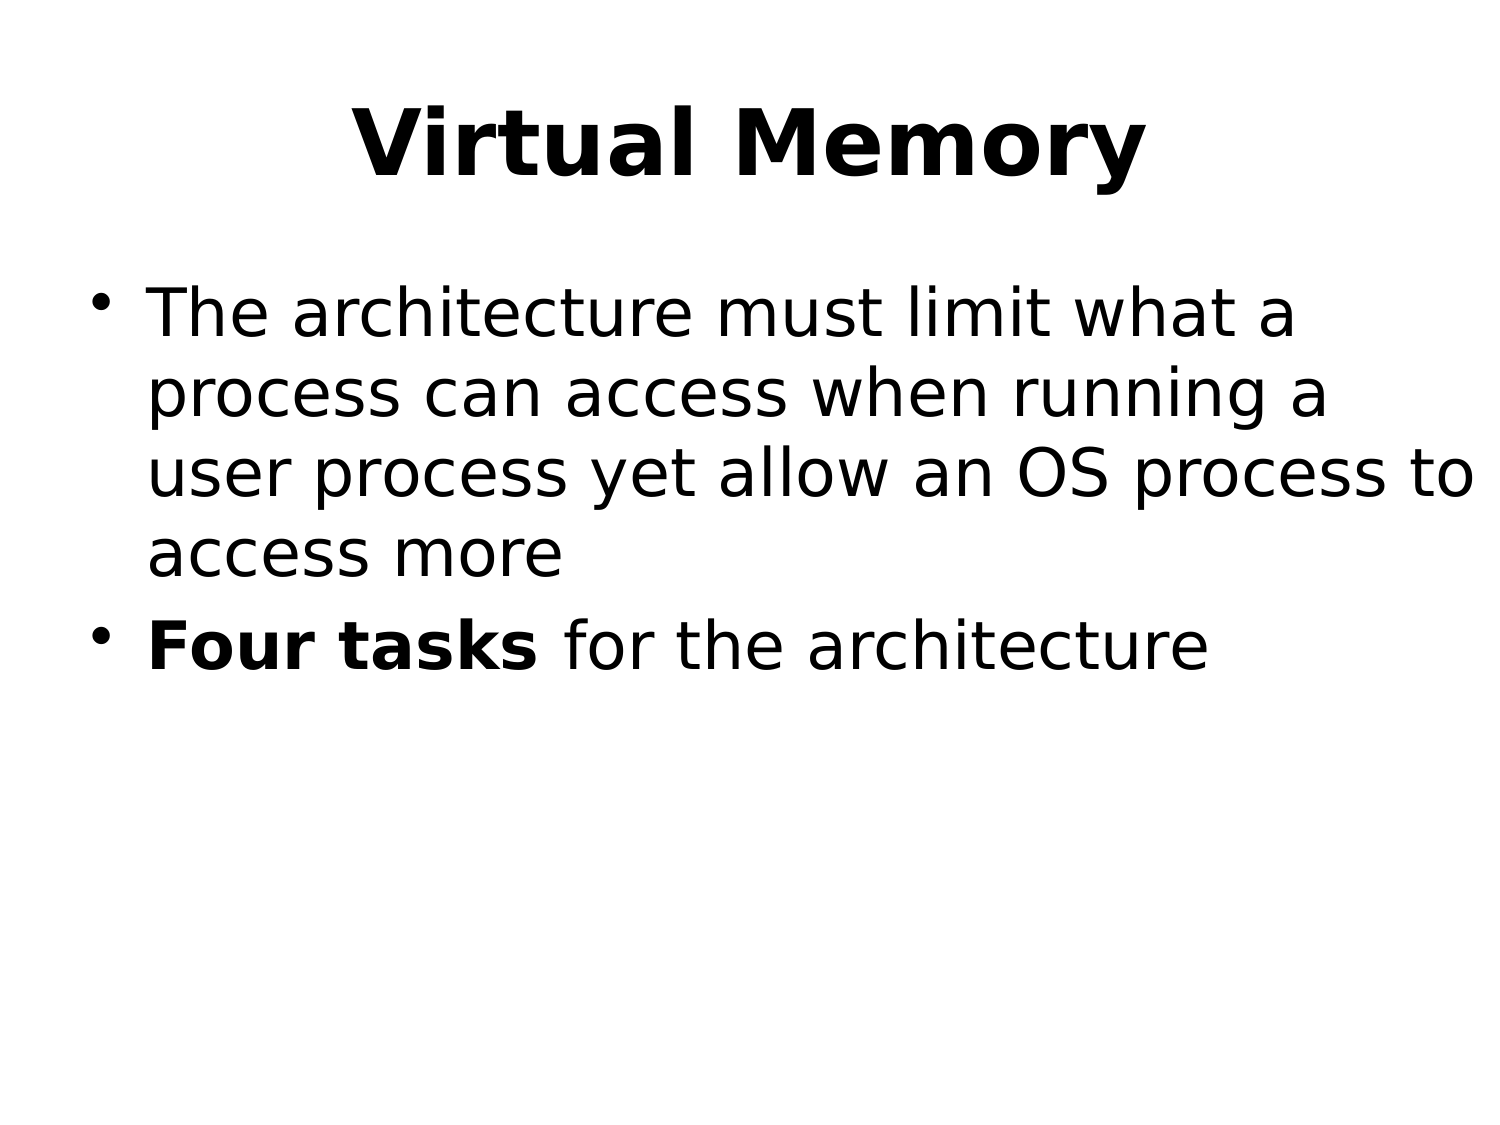

# Virtual Memory
The architecture must limit what a process can access when running a user process yet allow an OS process to access more
Four tasks for the architecture